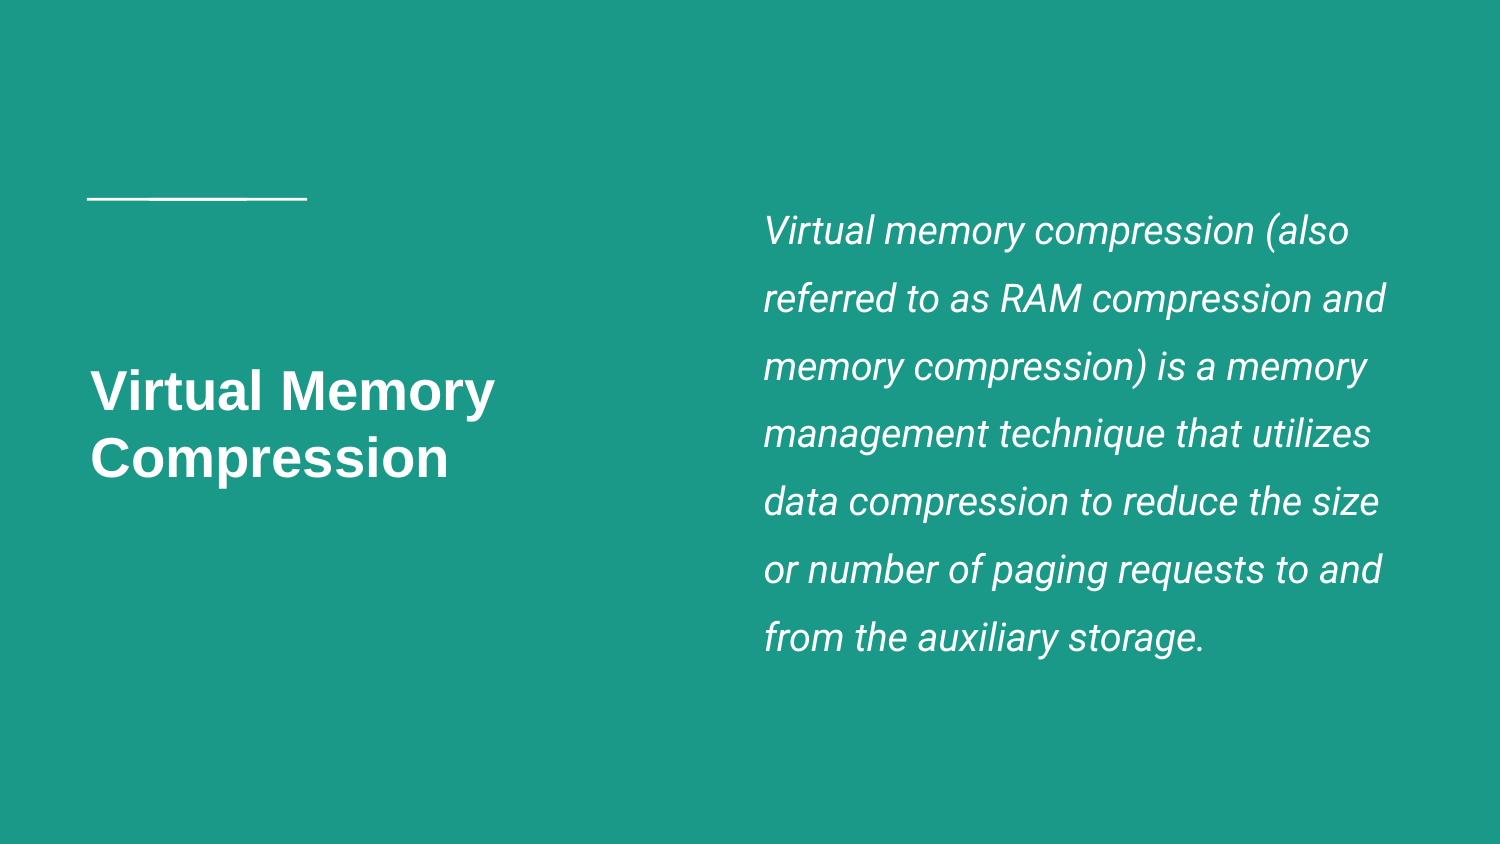

Virtual memory compression (also referred to as RAM compression and memory compression) is a memory management technique that utilizes data compression to reduce the size or number of paging requests to and from the auxiliary storage.
# Virtual Memory Compression